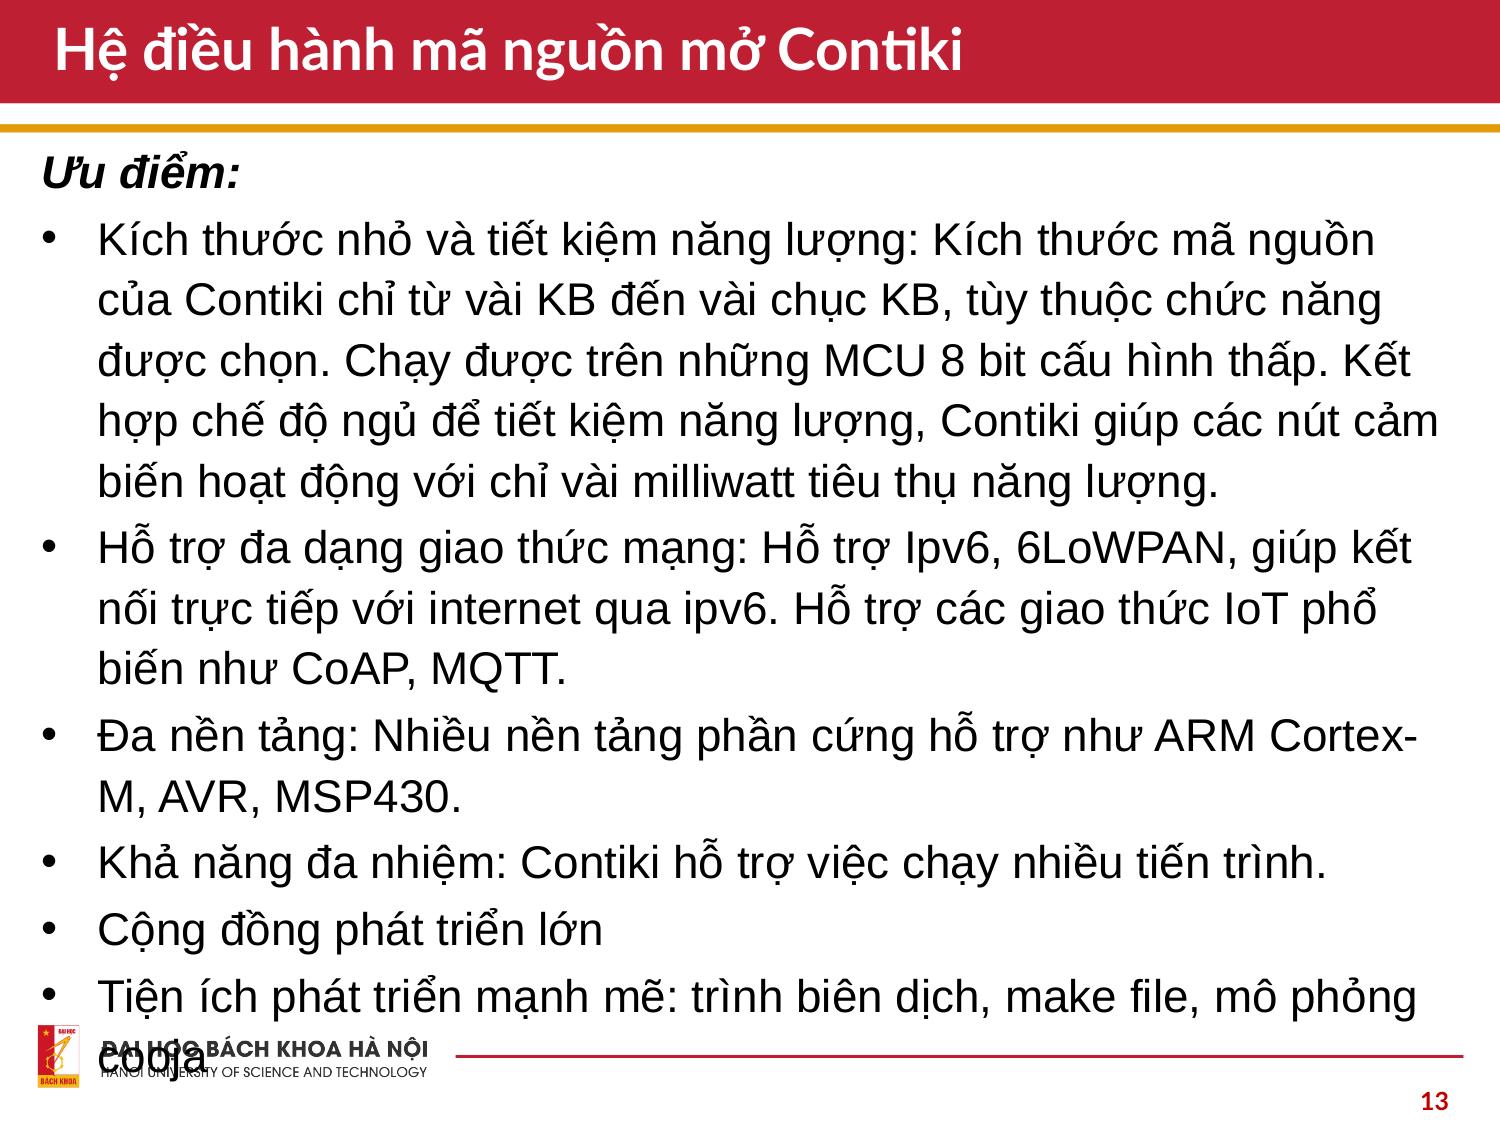

# Hệ điều hành mã nguồn mở Contiki
Ưu điểm:
Kích thước nhỏ và tiết kiệm năng lượng: Kích thước mã nguồn của Contiki chỉ từ vài KB đến vài chục KB, tùy thuộc chức năng được chọn. Chạy được trên những MCU 8 bit cấu hình thấp. Kết hợp chế độ ngủ để tiết kiệm năng lượng, Contiki giúp các nút cảm biến hoạt động với chỉ vài milliwatt tiêu thụ năng lượng.
Hỗ trợ đa dạng giao thức mạng: Hỗ trợ Ipv6, 6LoWPAN, giúp kết nối trực tiếp với internet qua ipv6. Hỗ trợ các giao thức IoT phổ biến như CoAP, MQTT.
Đa nền tảng: Nhiều nền tảng phần cứng hỗ trợ như ARM Cortex-M, AVR, MSP430.
Khả năng đa nhiệm: Contiki hỗ trợ việc chạy nhiều tiến trình.
Cộng đồng phát triển lớn
Tiện ích phát triển mạnh mẽ: trình biên dịch, make file, mô phỏng cooja
13